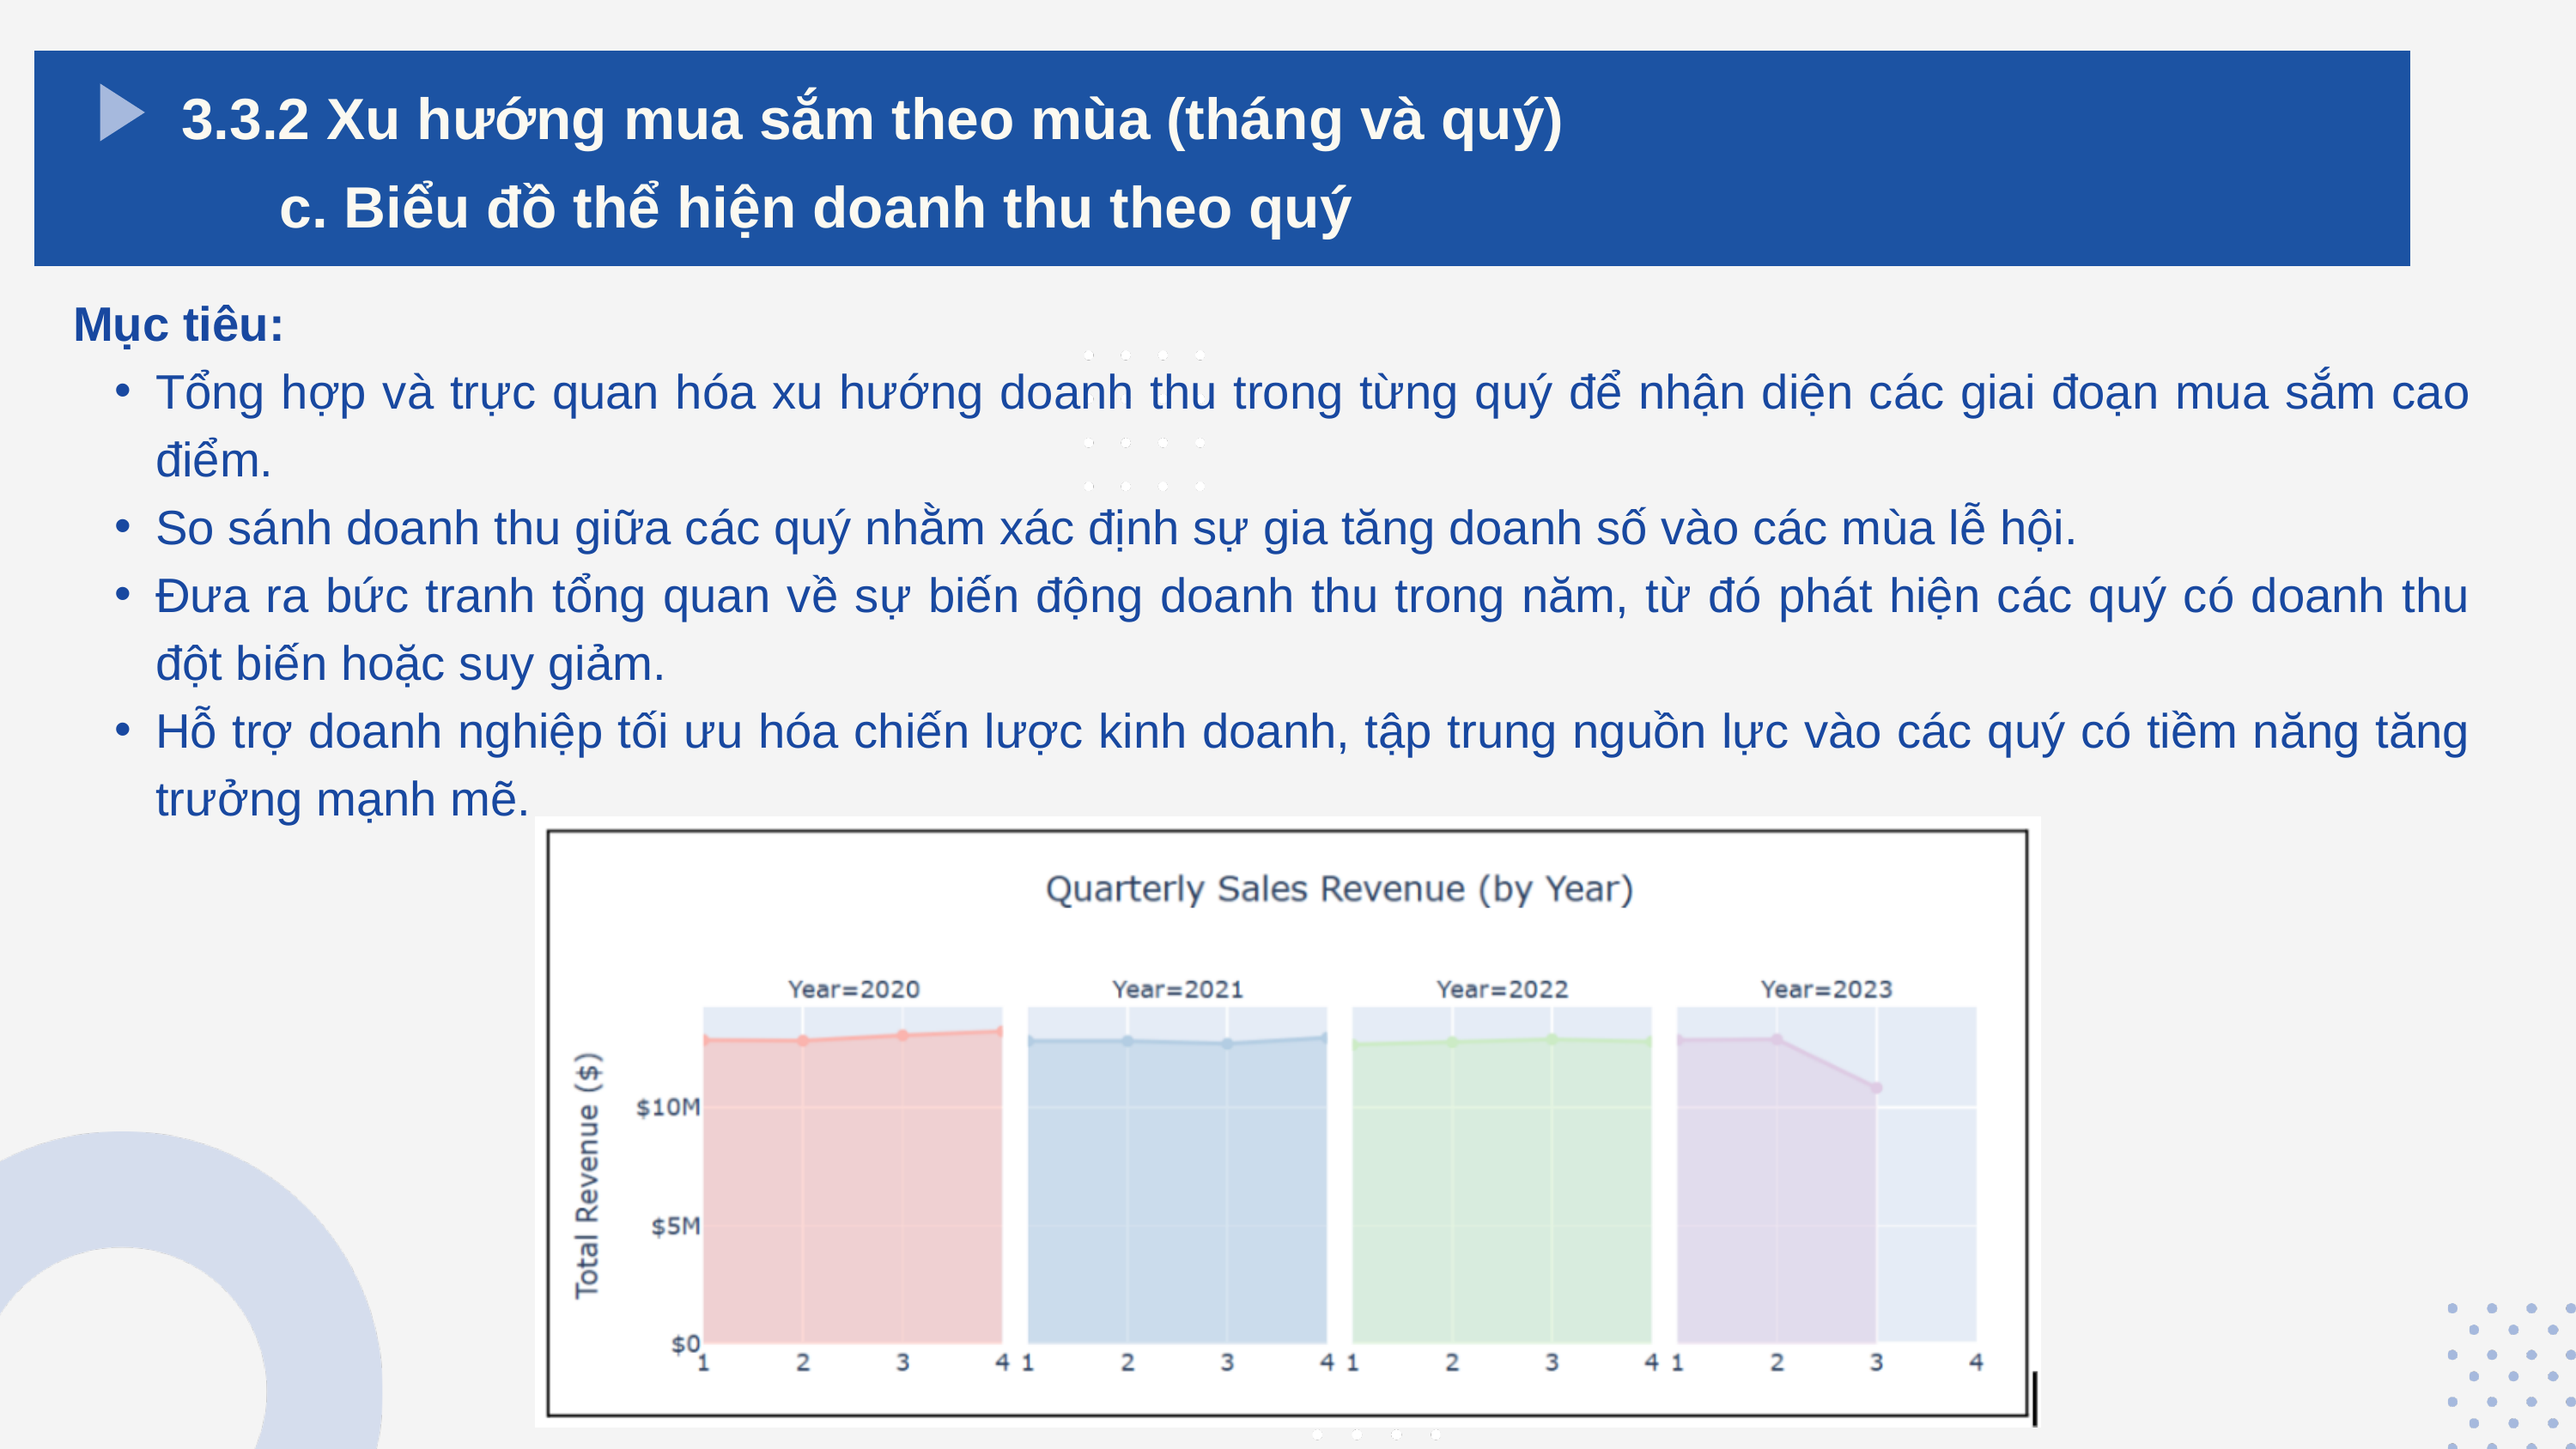

3.3.2 Xu hướng mua sắm theo mùa (tháng và quý)

c. Biểu đồ thể hiện doanh thu theo quý

Mục tiêu:
Tổng hợp và trực quan hóa xu hướng doanh thu trong từng quý để nhận diện các giai đoạn mua sắm cao điểm.
So sánh doanh thu giữa các quý nhằm xác định sự gia tăng doanh số vào các mùa lễ hội.
Đưa ra bức tranh tổng quan về sự biến động doanh thu trong năm, từ đó phát hiện các quý có doanh thu đột biến hoặc suy giảm.
Hỗ trợ doanh nghiệp tối ưu hóa chiến lược kinh doanh, tập trung nguồn lực vào các quý có tiềm năng tăng trưởng mạnh mẽ.